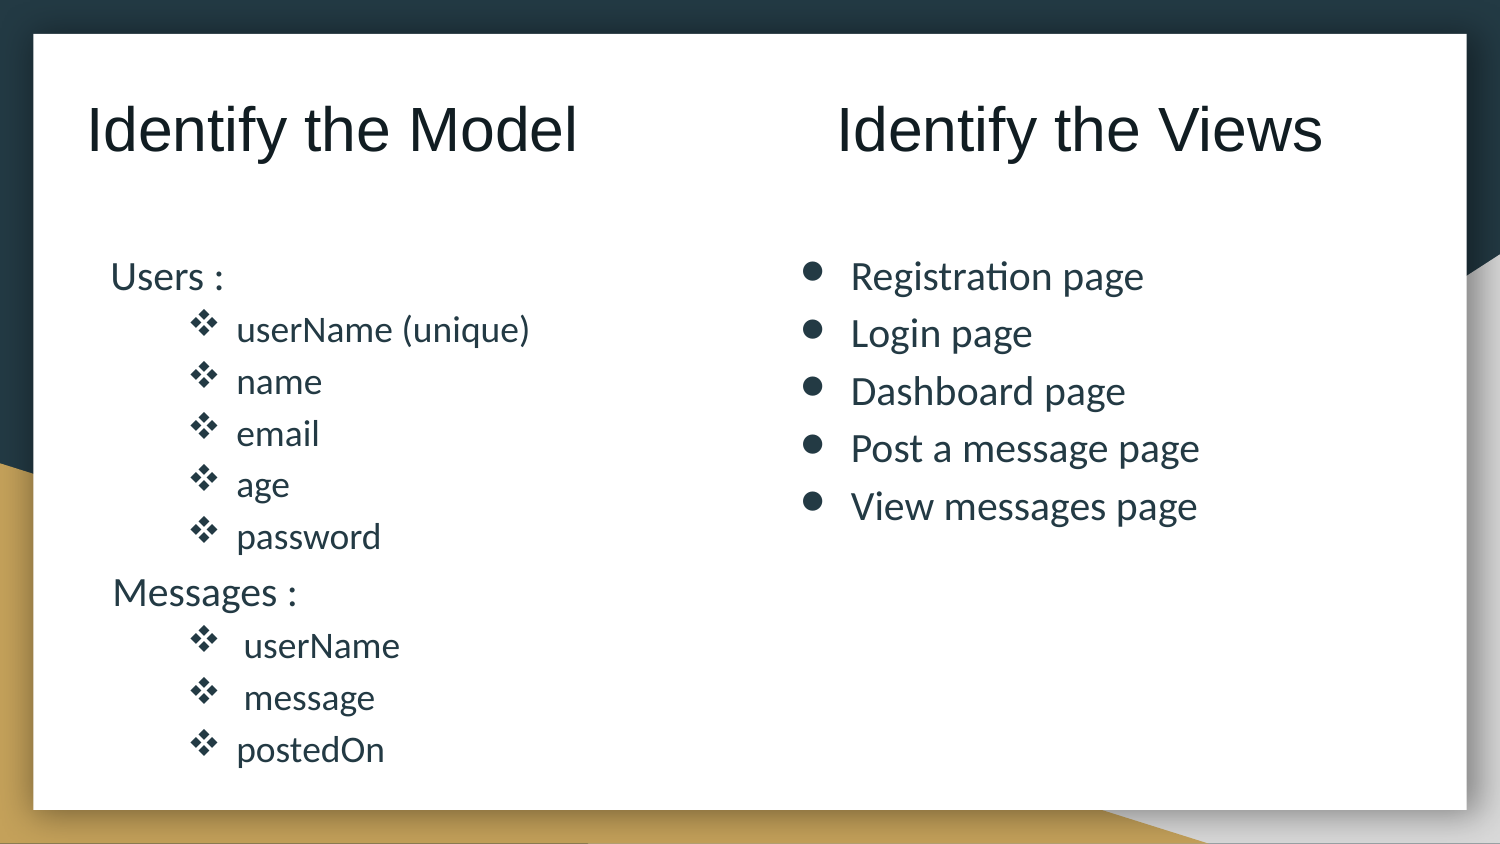

# Identify the Model     		Identify the Views
Users :
userName (unique)
name
email
age
password
Messages :
userName
message
postedOn

Registration page
Login page
Dashboard page
Post a message page
View messages page